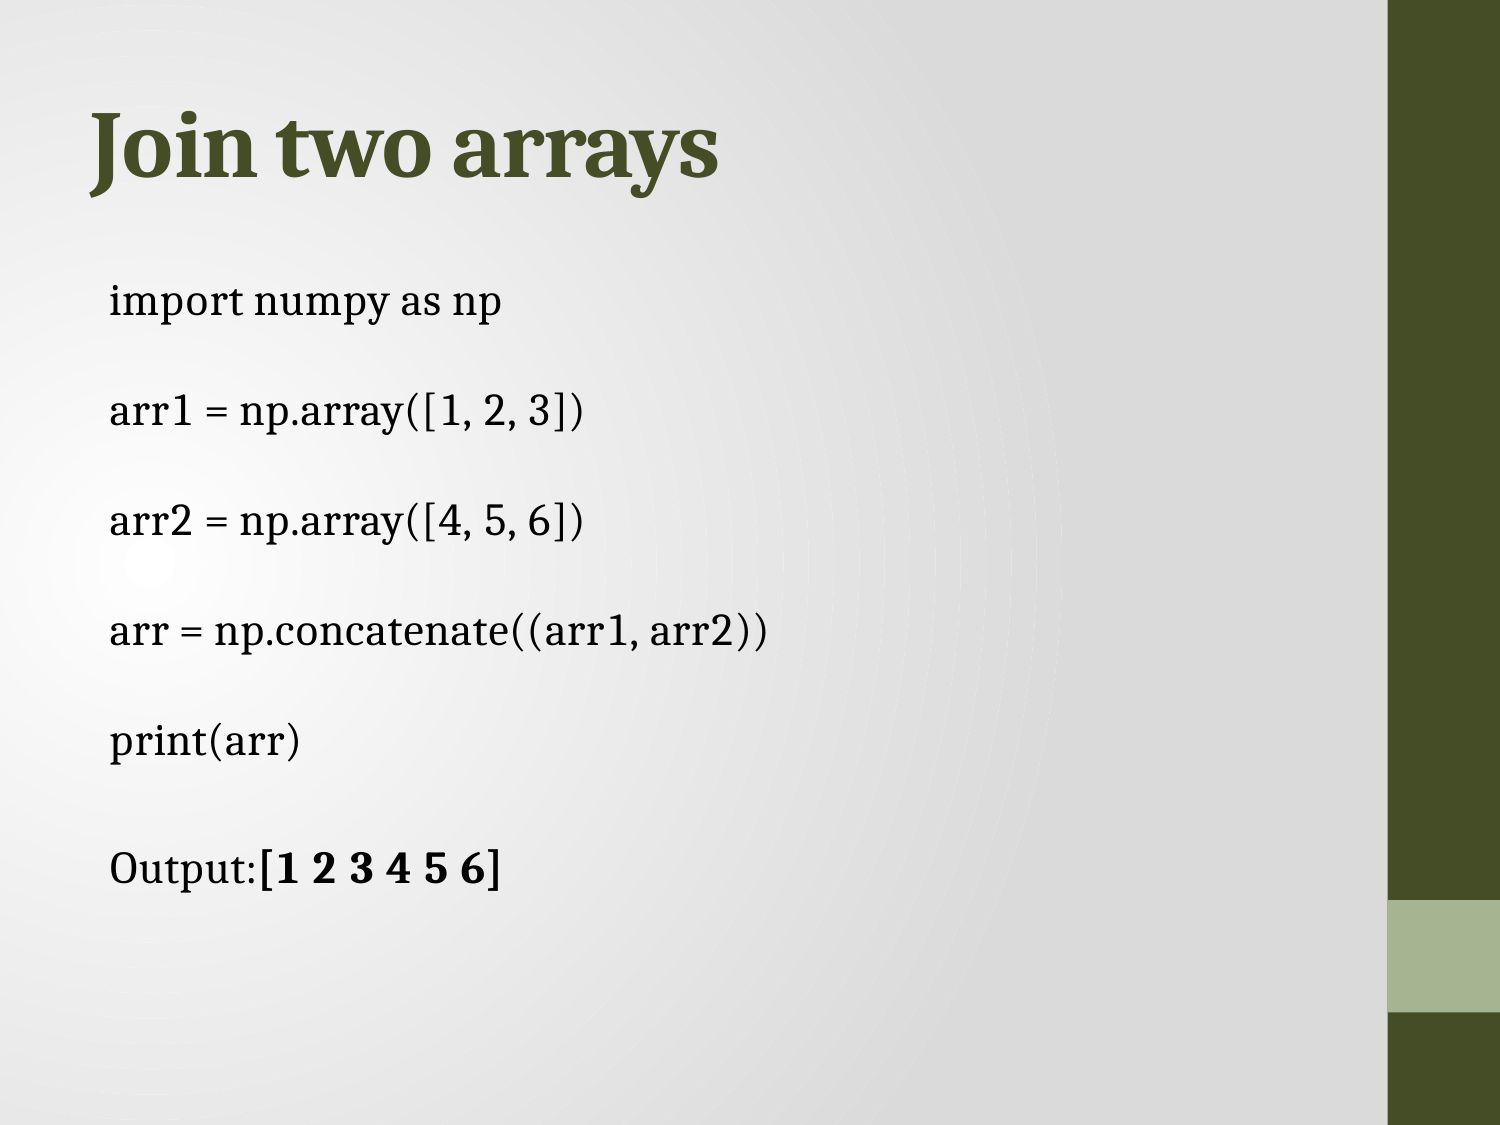

# Join two arrays
import numpy as np
arr1 = np.array([1, 2, 3])
arr2 = np.array([4, 5, 6])
arr = np.concatenate((arr1, arr2))
print(arr)

Output:[1 2 3 4 5 6]